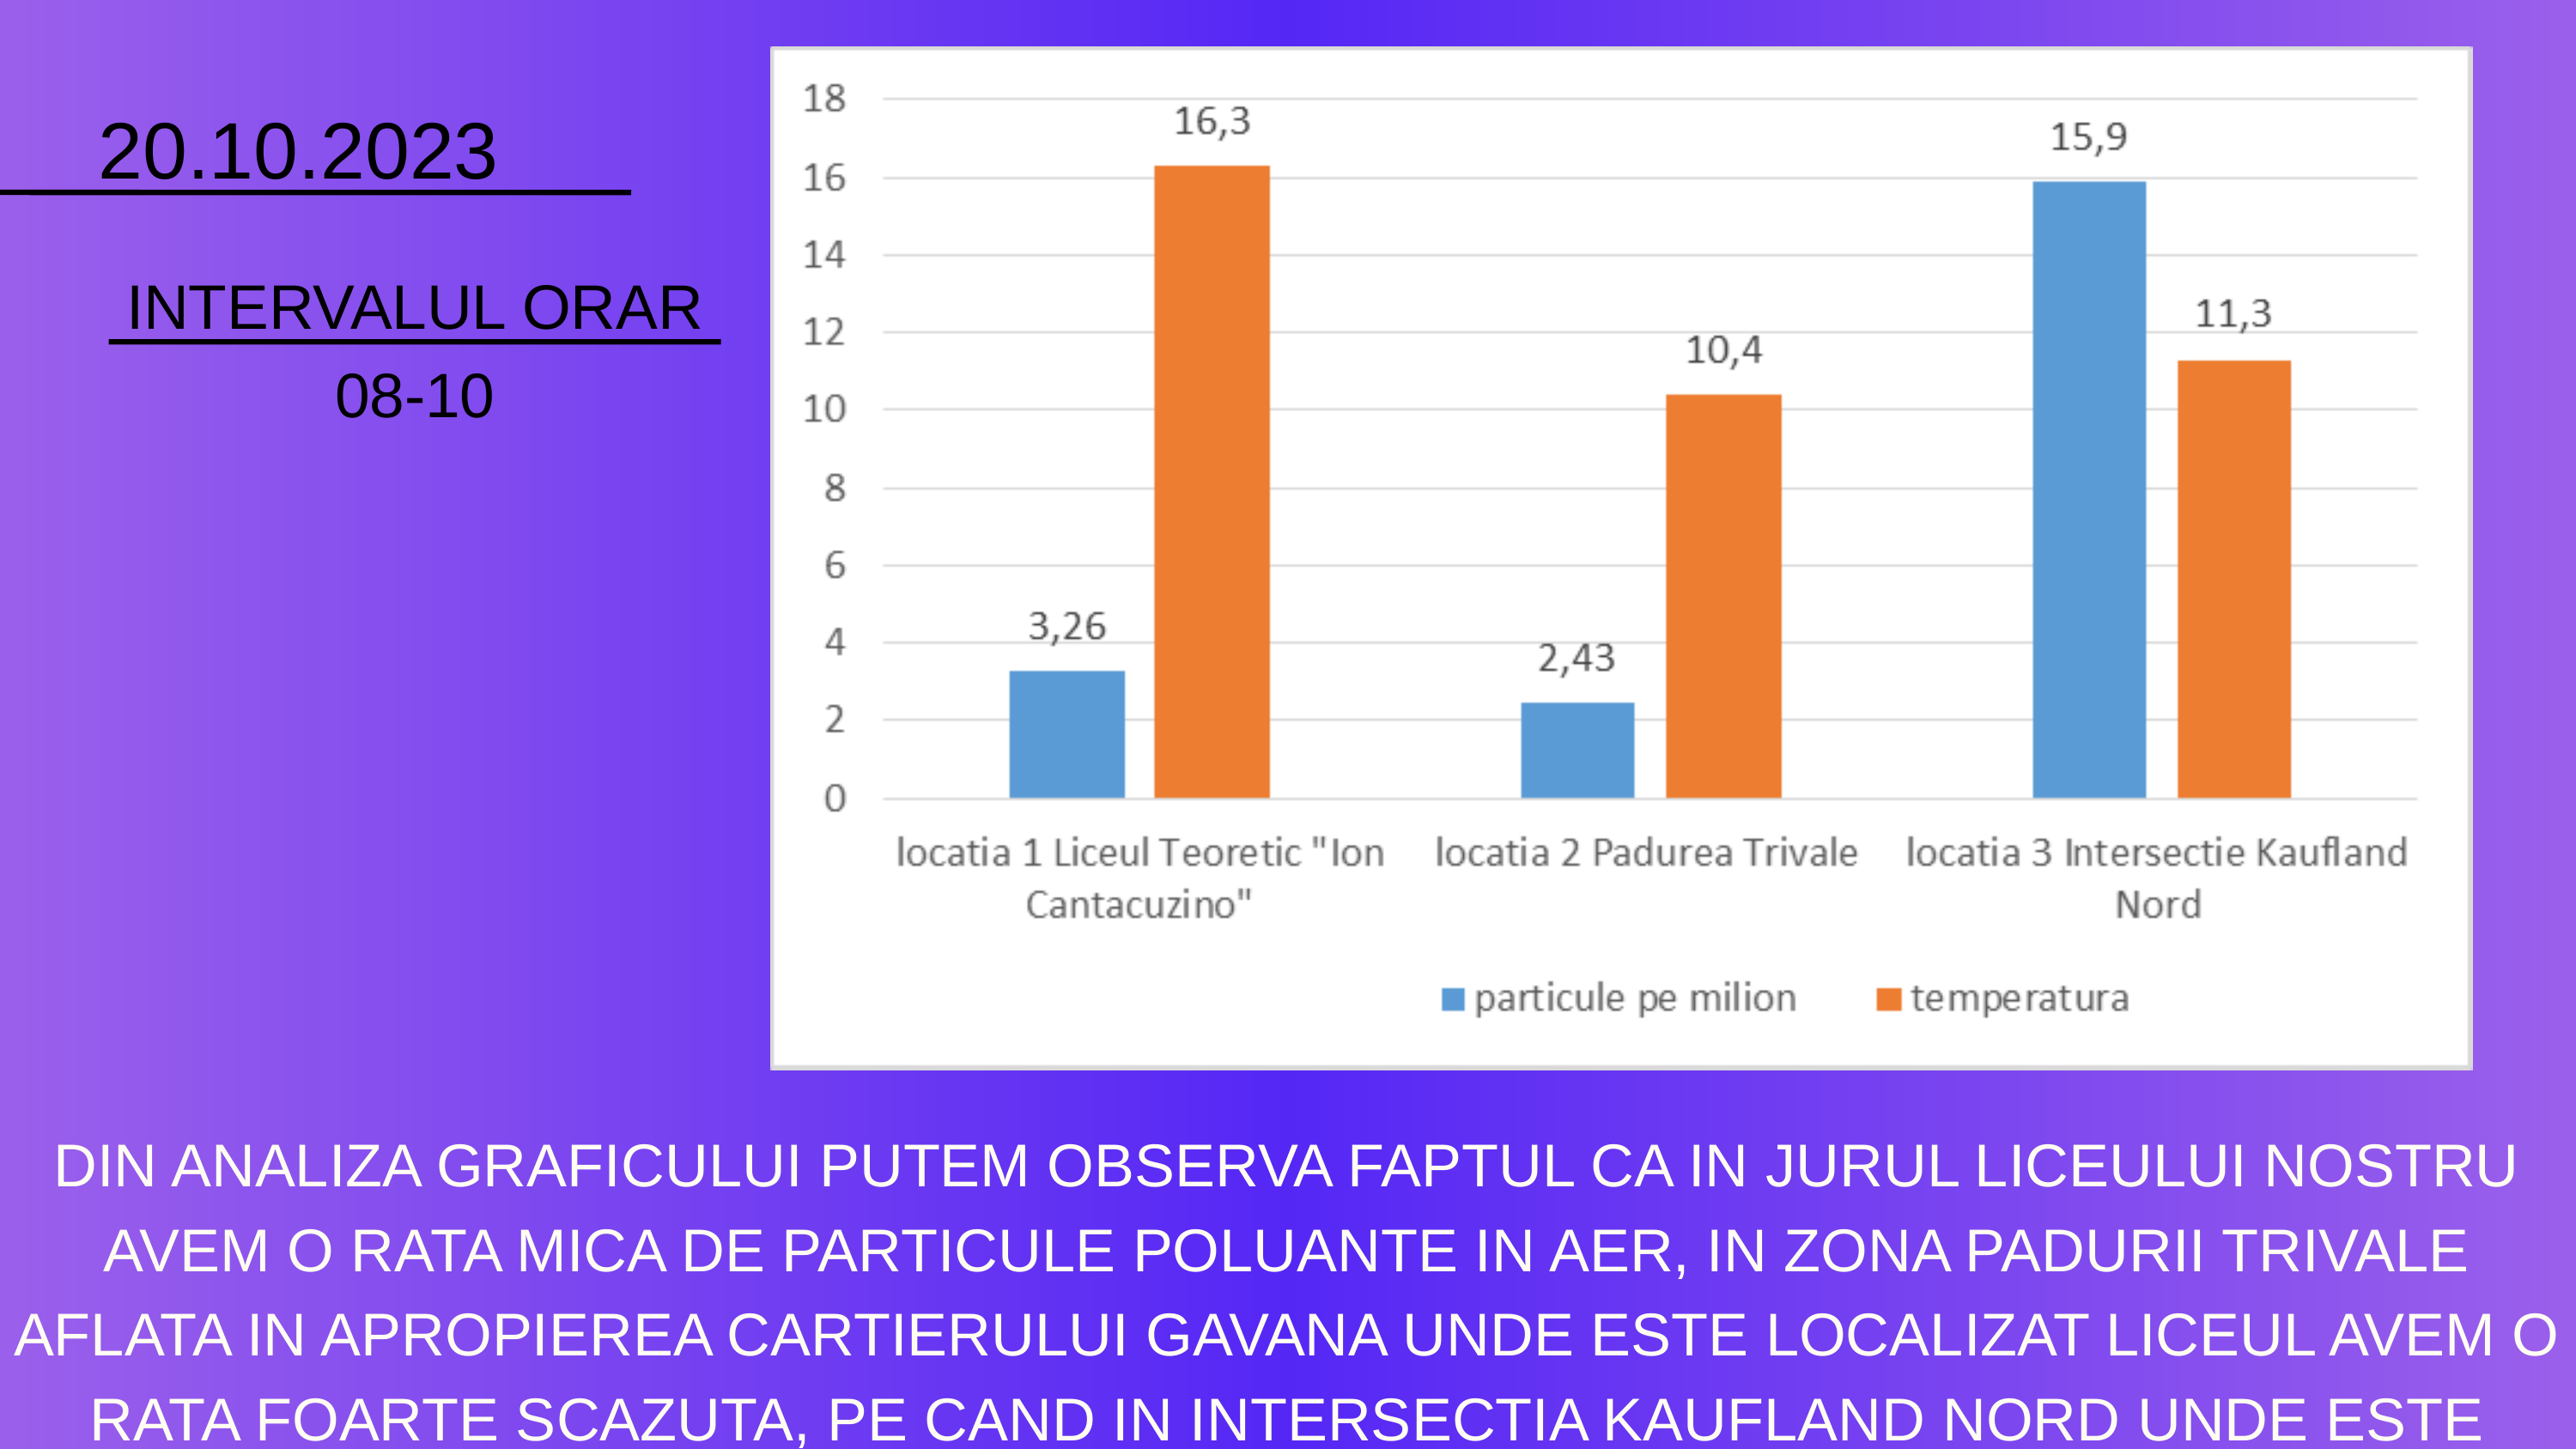

20.10.2023

INTERVALUL ORAR 08-10

DIN ANALIZA GRAFICULUI PUTEM OBSERVA FAPTUL CA IN JURUL LICEULUI NOSTRU AVEM O RATA MICA DE PARTICULE POLUANTE IN AER, IN ZONA PADURII TRIVALE AFLATA IN APROPIEREA CARTIERULUI GAVANA UNDE ESTE LOCALIZAT LICEUL AVEM O RATA FOARTE SCAZUTA, PE CAND IN INTERSECTIA KAUFLAND NORD UNDE ESTE TRAFIC INTENS SI SE EFECTUAU LUCRARI DE ASFALTARE SE OBSERVA  UN IMPACT NEGATIV ASUPRA  AERULUI ,CRESCAND SESIZABIL RATA PARTICULELOR POLUANTE DIN AER(DE PSTE 5 ORI VALORILE NORMALE)